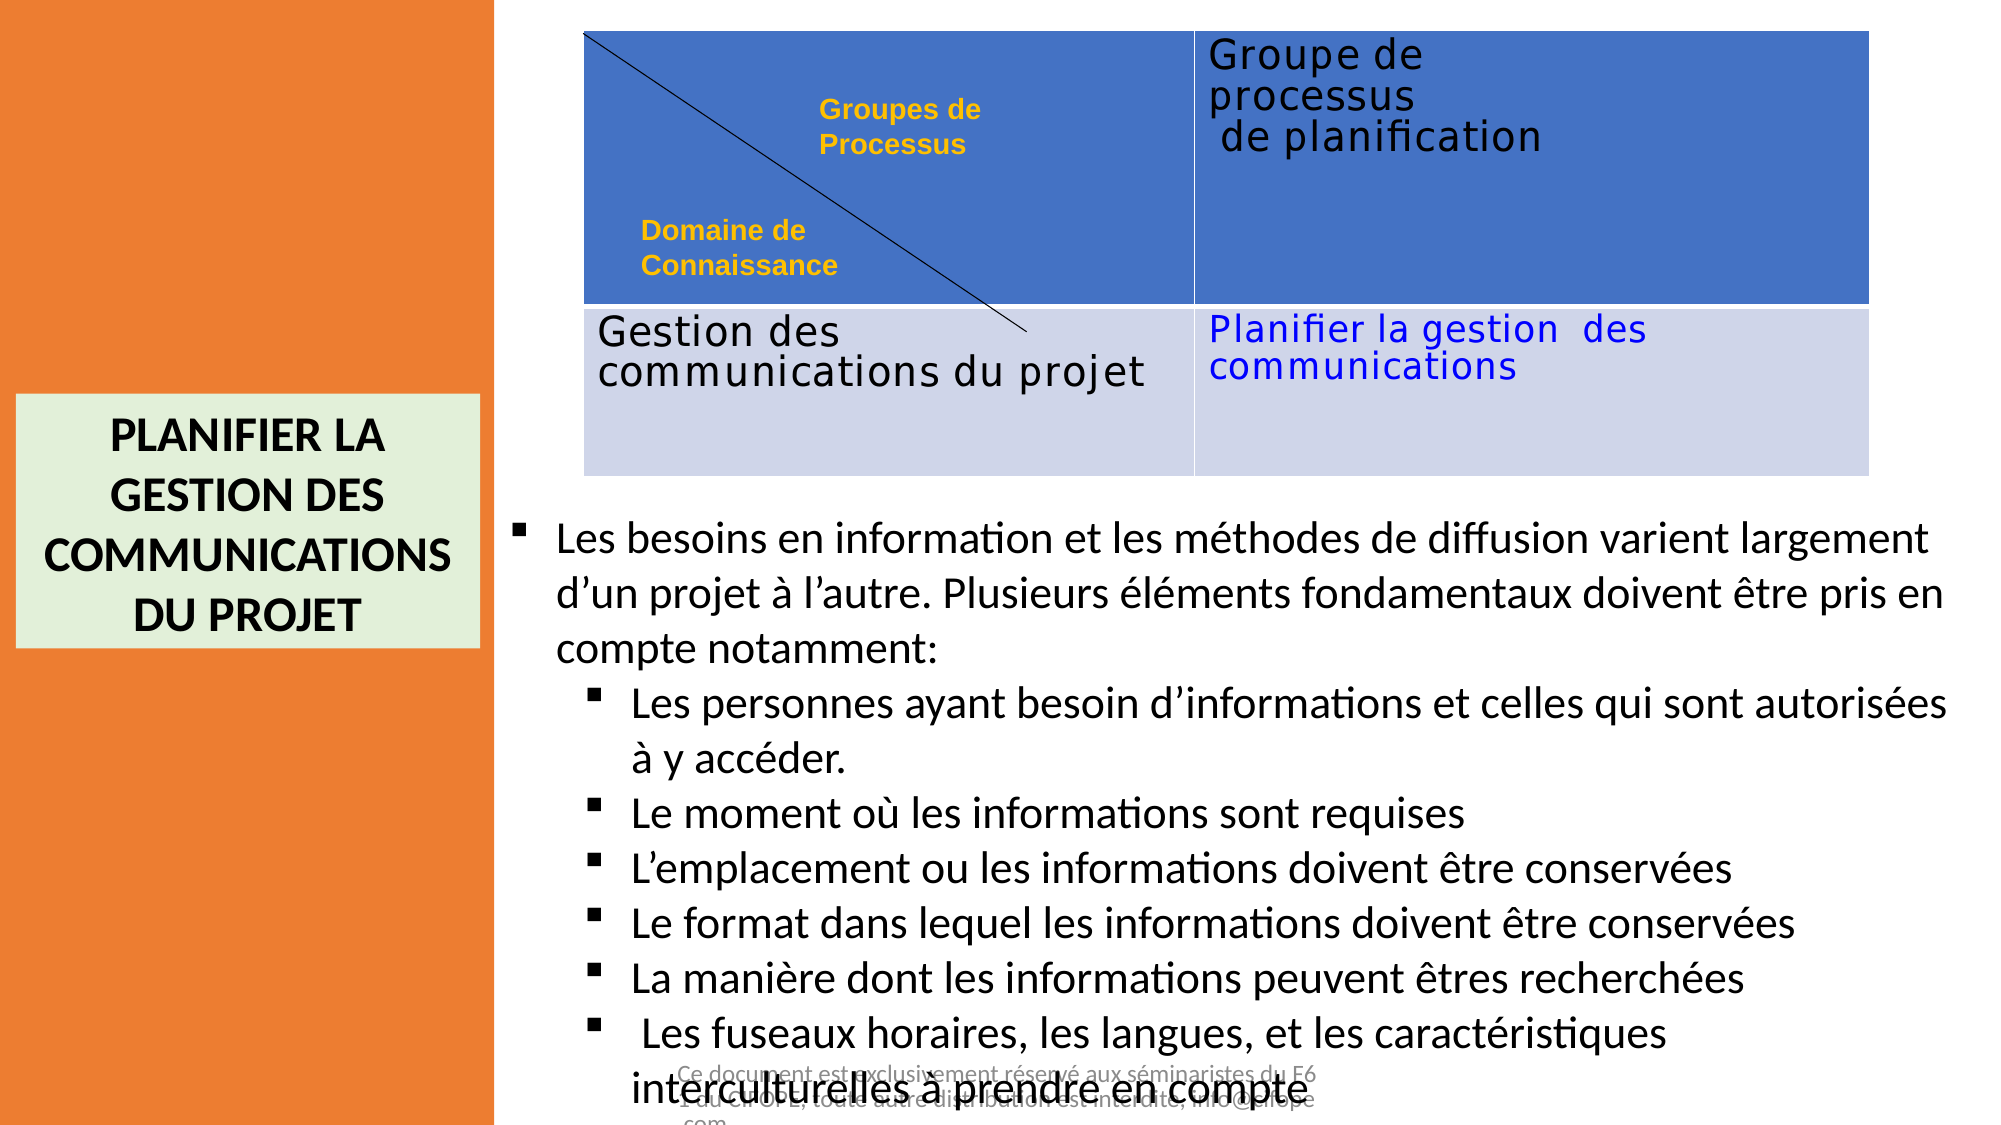

|  | Groupe de processus de planification |
| --- | --- |
| Gestion des communications du projet | Planifier la gestion des communications |
Groupes de
Processus

Domaine de
Connaissance

PLANIFIER LA GESTION DES COMMUNICATIONS DU PROJET
Les besoins en information et les méthodes de diffusion varient largement d’un projet à l’autre. Plusieurs éléments fondamentaux doivent être pris en compte notamment:
Les personnes ayant besoin d’informations et celles qui sont autorisées à y accéder.
Le moment où les informations sont requises
L’emplacement ou les informations doivent être conservées
Le format dans lequel les informations doivent être conservées
La manière dont les informations peuvent êtres recherchées
 Les fuseaux horaires, les langues, et les caractéristiques interculturelles à prendre en compte
Ce document est exclusivement réservé aux séminaristes du F61 du CIFOPE, toute autre distribution est interdite, info@cifope.com